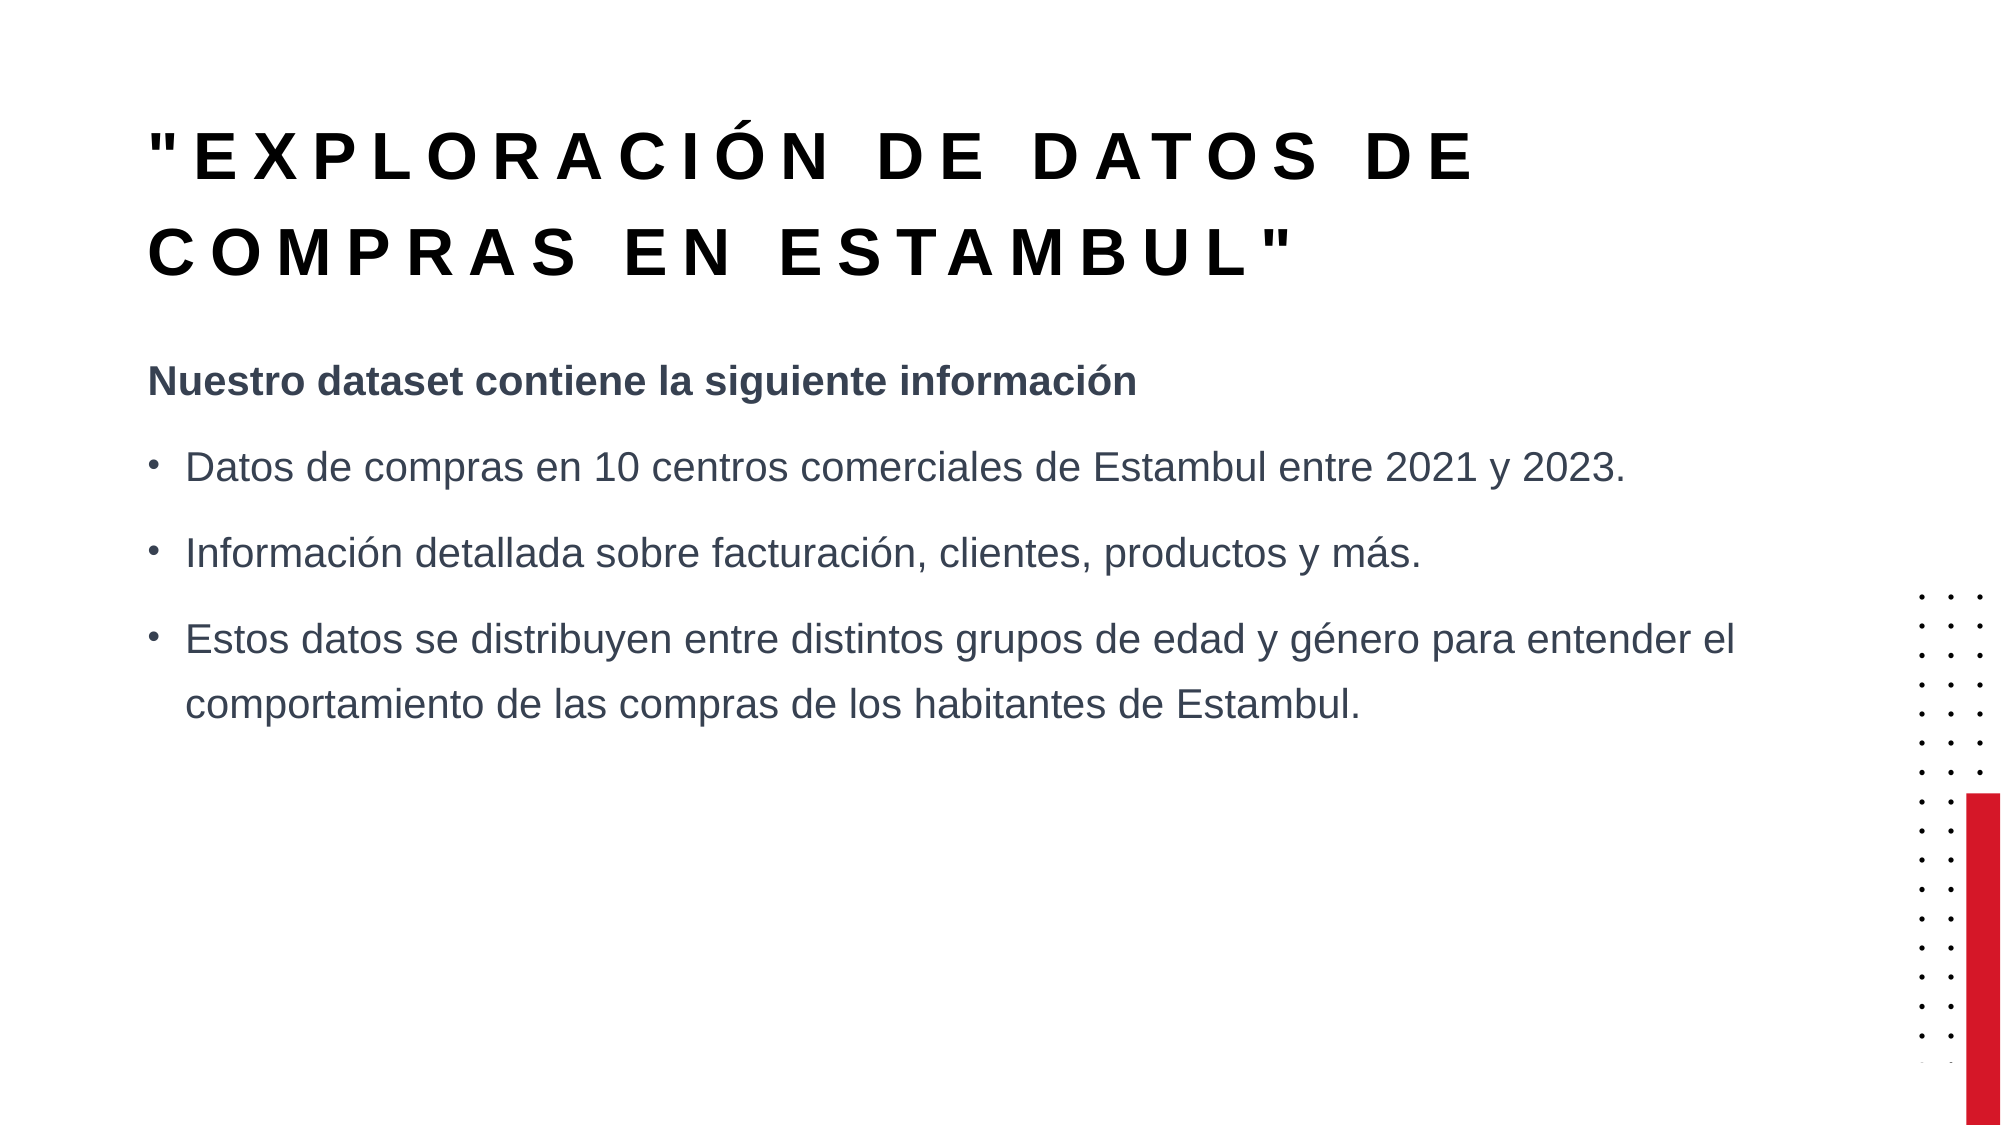

# "Exploración de Datos de Compras en Estambul"
Nuestro dataset contiene la siguiente información
Datos de compras en 10 centros comerciales de Estambul entre 2021 y 2023.
Información detallada sobre facturación, clientes, productos y más.
Estos datos se distribuyen entre distintos grupos de edad y género para entender el comportamiento de las compras de los habitantes de Estambul.